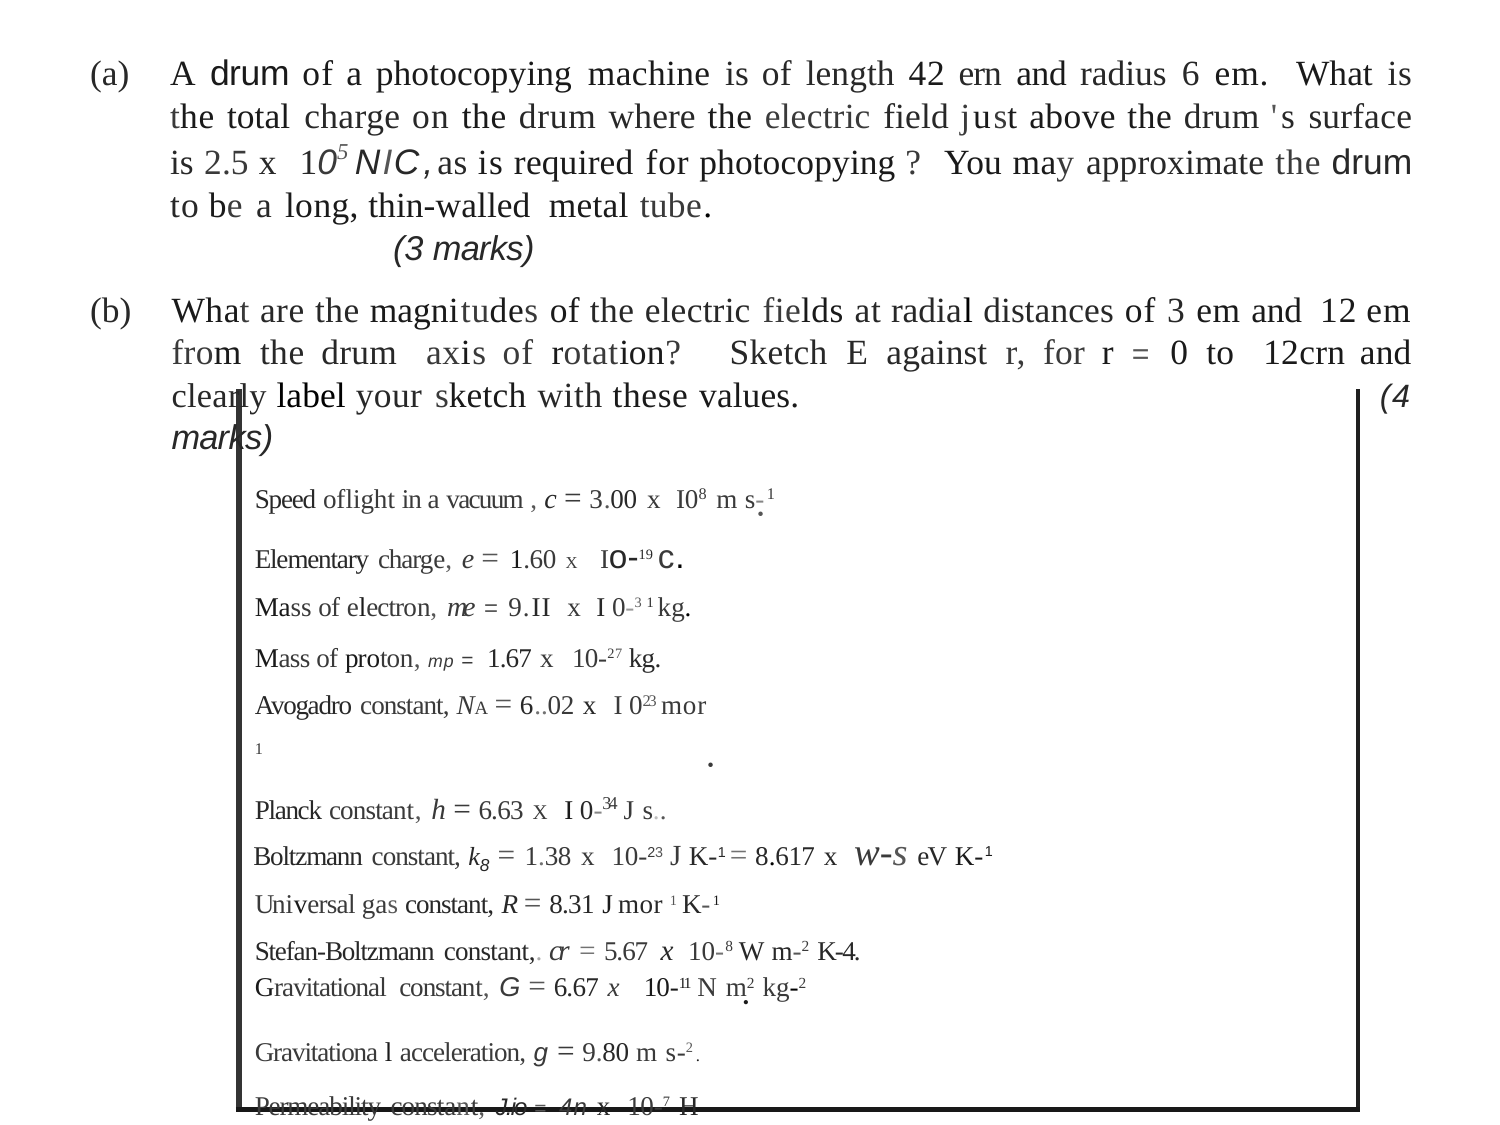

A drum of a photocopying machine is of length 42 ern and radius 6 em.  What is the total charge on the drum where the electric field just above the drum 's surface is 2.5 x  105 NIC,as is required for photocopying ?  You may approximate the drum to be a long, thin-walled  metal tube.                                                                      (3 marks)

What are the magnitudes of the electric fields at radial distances of 3 em and  12 em from the drum  axis of rotation?   Sketch E against r, for r = 0 to  12crn and clearly label your sketch with these values.                                                           (4 marks)

Speed oflight in a vacuum , c = 3.00 x  I08 m s-1
•

Elementary charge, e = 1.60 X   Io-19 c.

Mass of electron, me = 9.II  x  I 0-31 kg.
Mass of proton, mp = 1.67 x  10-27 kg. Avogadro constant, NA  = 6..02 x  I 023 mor 1
•

Planck constant, h = 6.63 X   I 0-34 J s..
Boltzmann constant, k8 = 1.38 x  10-23 J K-1 = 8.617 x  w-s eV K-1
Universal gas constant, R = 8.31 J mor 1 K-1

Stefan-Boltzmann constant,. cr = 5.67  x  10-8 W m-2 K-4.

Gravitational  constant, G = 6.67 x   10-11 N m2 kg-2
•
Gravitationa l acceleration, g = 9.80 m s-2. Permeability constant, J.io = 4n x  10-7 H m-1.

Permittivity constant,  &0  = 8.85 x   10-12  F m-1
•

Density of mercury,p  = 13.6 x  J03 kg m-3.